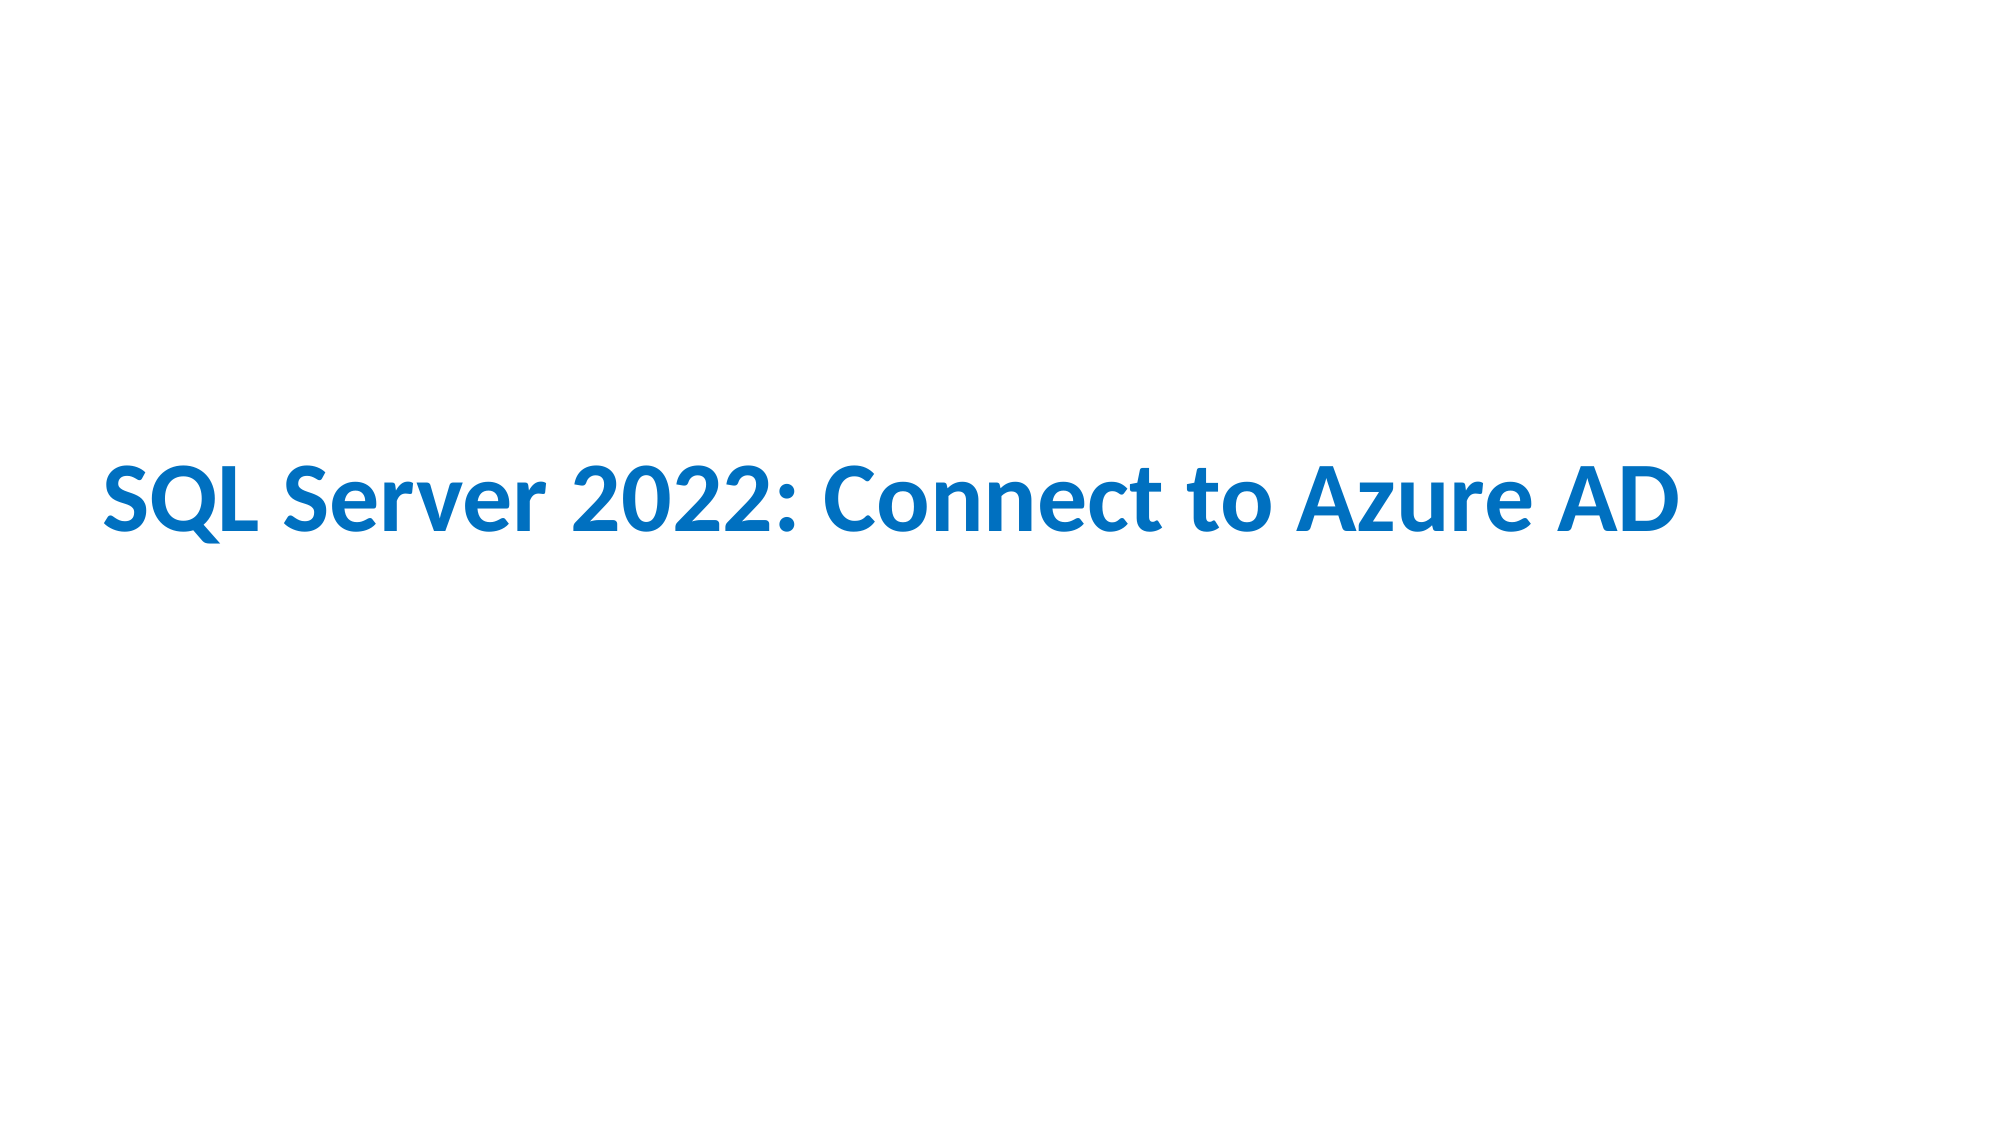

# SQL Server 2022: Connect to Azure AD